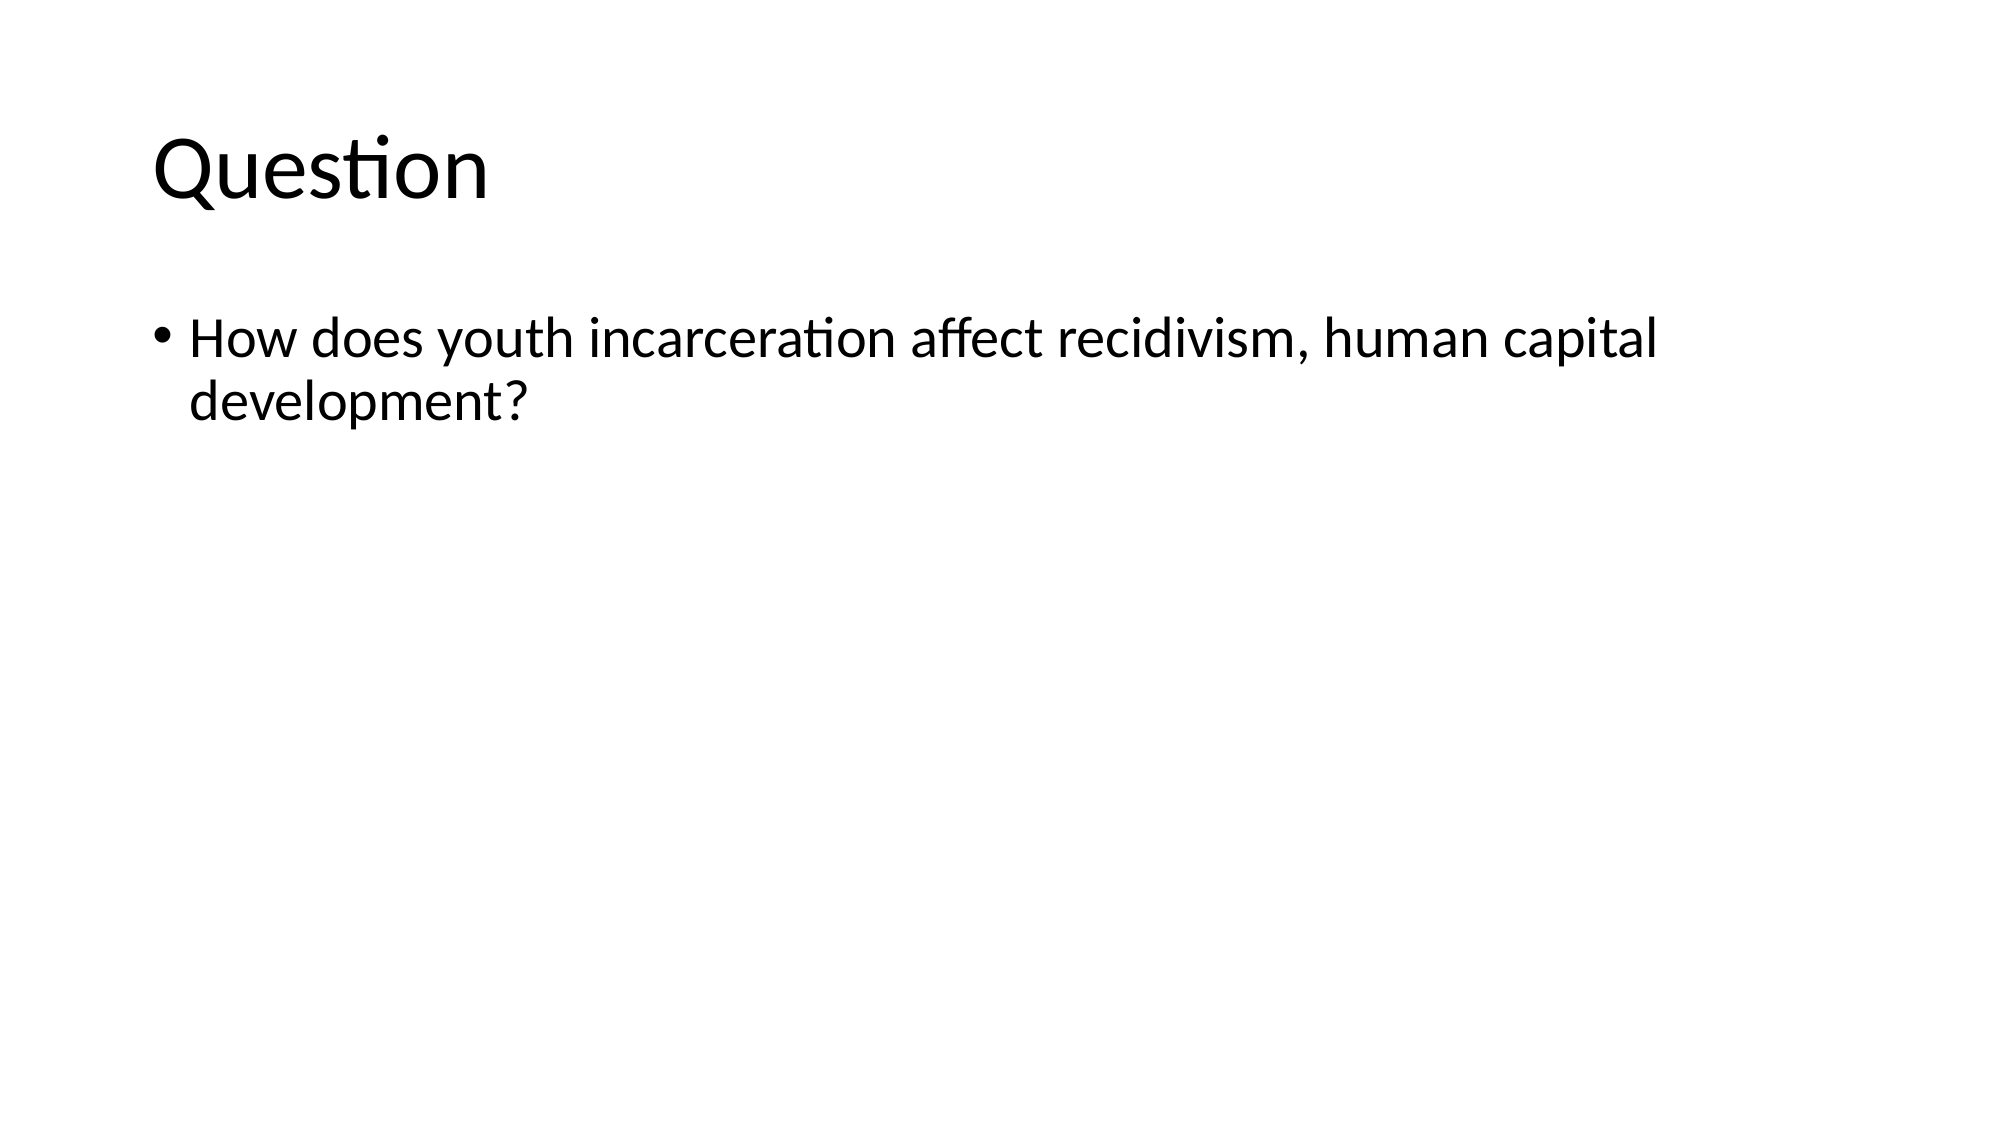

# Question
How does youth incarceration affect recidivism, human capital development?